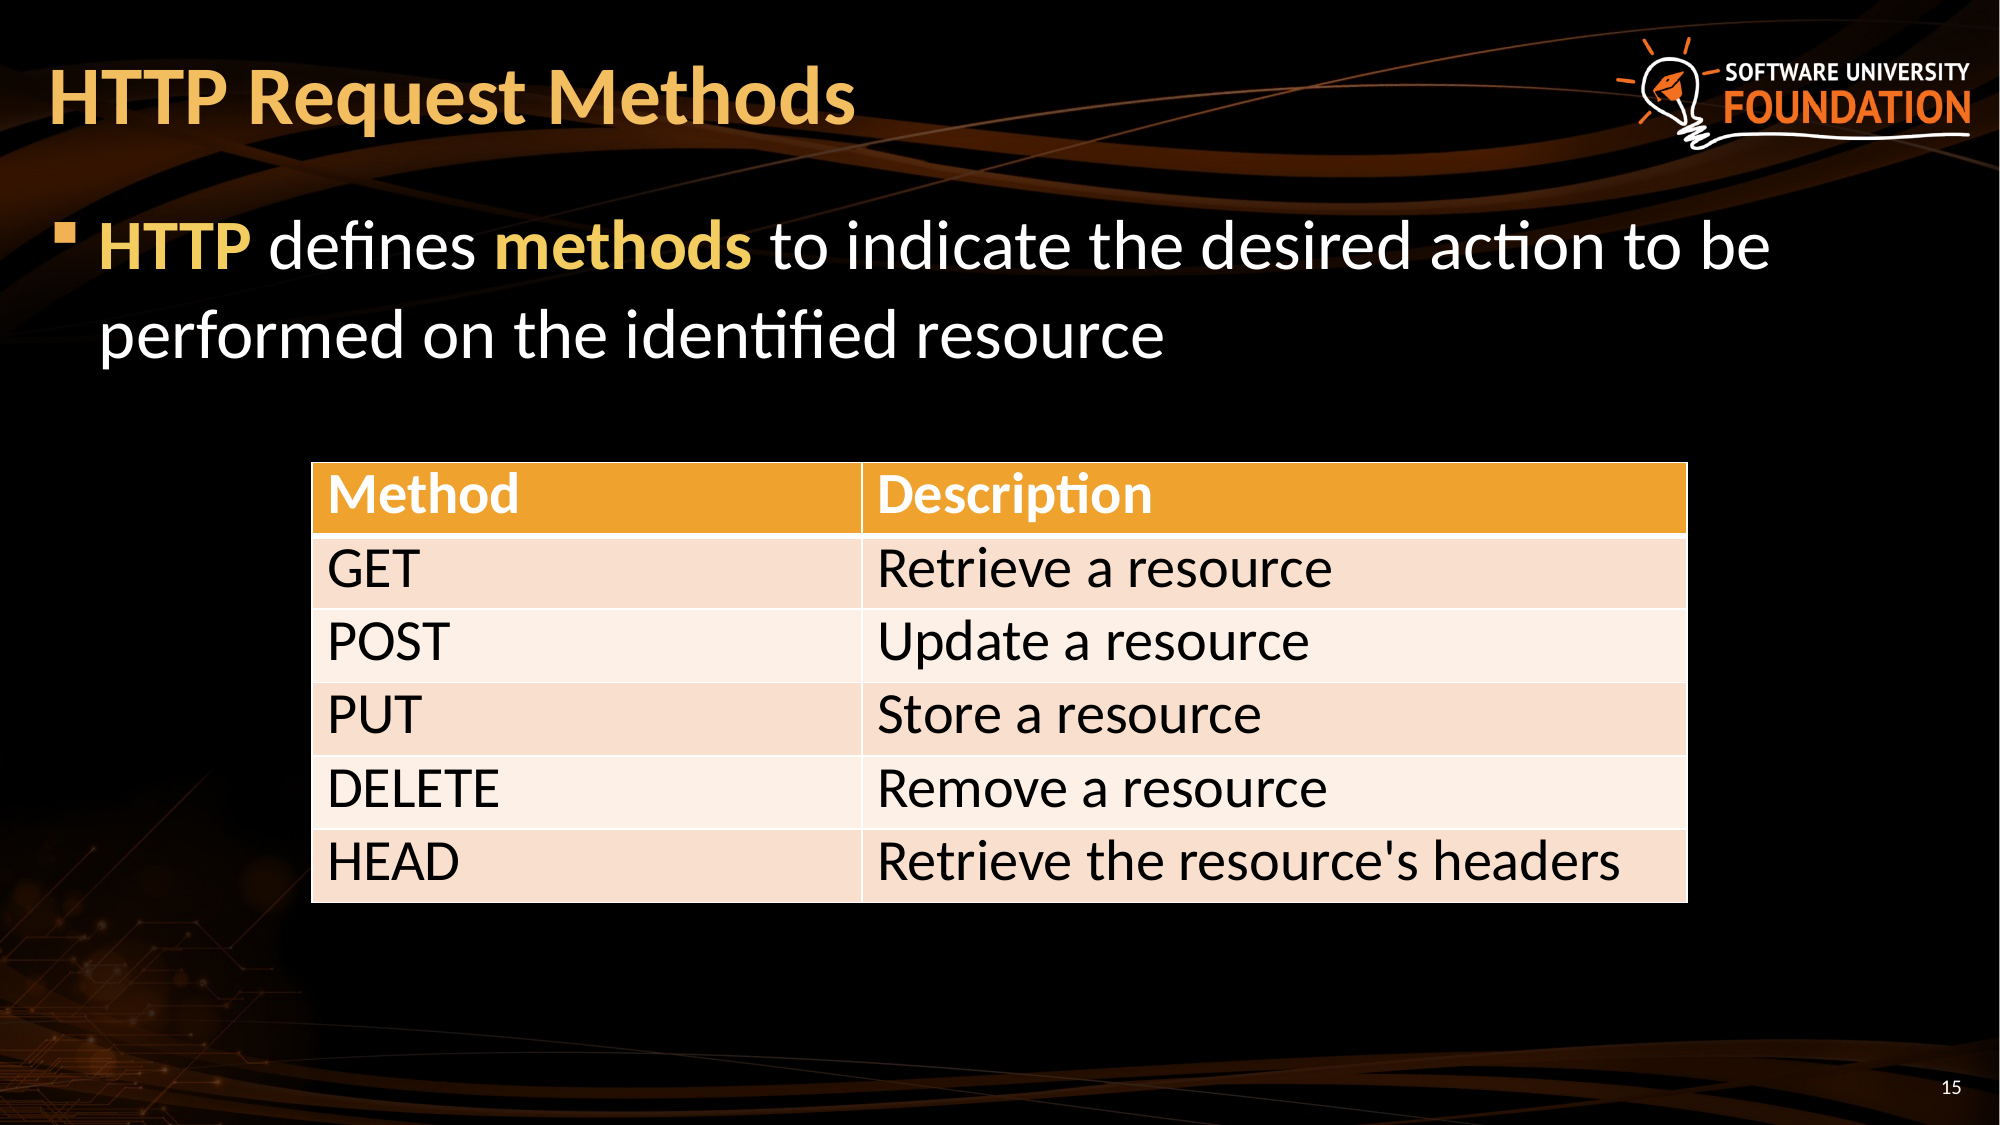

# HTTP Request Methods
HTTP defines methods to indicate the desired action to be performed on the identified resource
| Method | Description |
| --- | --- |
| GET | Retrieve a resource |
| POST | Update a resource |
| PUT | Store a resource |
| DELETE | Remove a resource |
| HEAD | Retrieve the resource's headers |
15